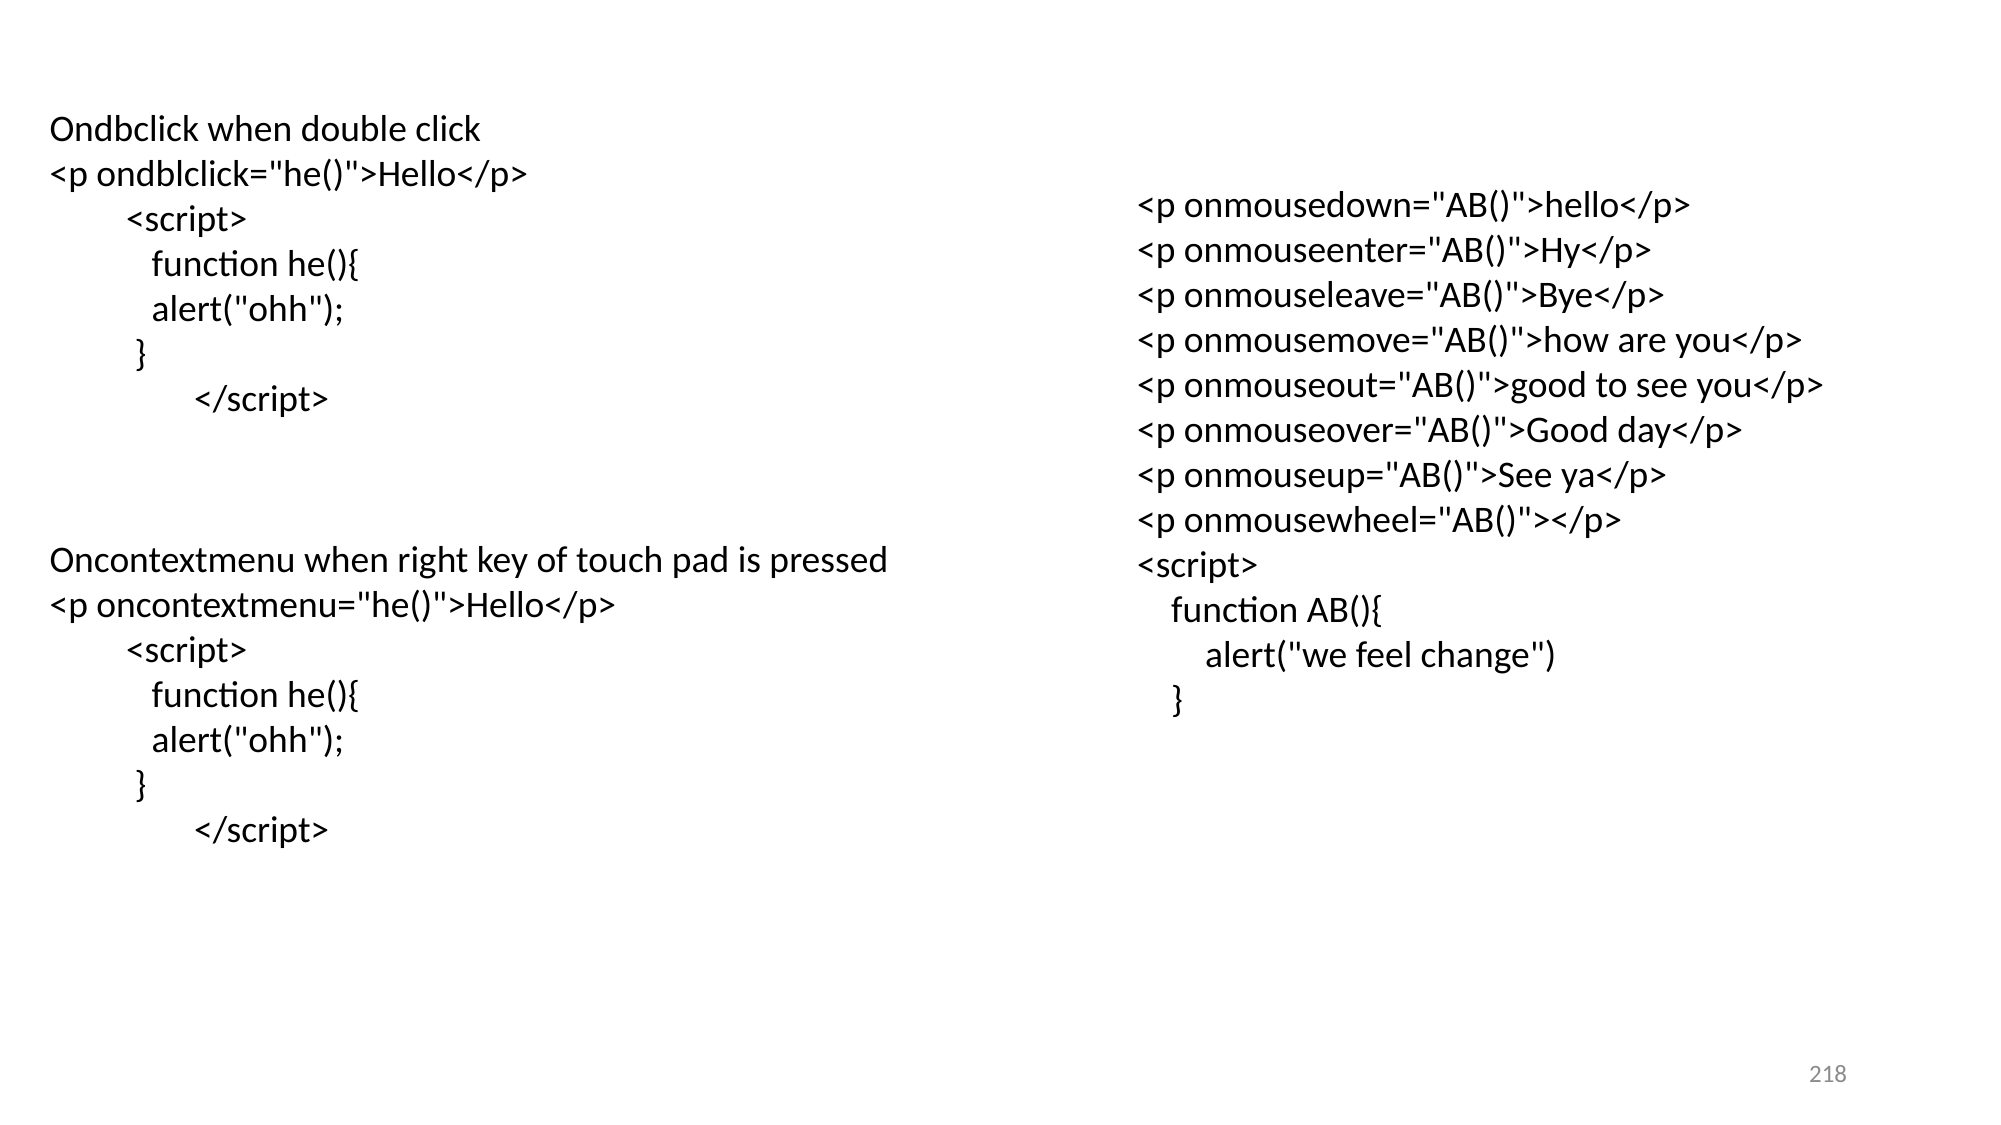

Ondbclick when double click
<p ondblclick="he()">Hello</p>
         <script>
            function he(){
            alert("ohh");
          }
                 </script>
<p onmousedown="AB()">hello</p>
<p onmouseenter="AB()">Hy</p>
<p onmouseleave="AB()">Bye</p>
<p onmousemove="AB()">how are you</p>
<p onmouseout="AB()">good to see you</p>
<p onmouseover="AB()">Good day</p>
<p onmouseup="AB()">See ya</p>
<p onmousewheel="AB()"></p>
<script>
    function AB(){
        alert("we feel change")
    }
Oncontextmenu when right key of touch pad is pressed
<p oncontextmenu="he()">Hello</p>
         <script>
            function he(){
            alert("ohh");
          }
                 </script>
218